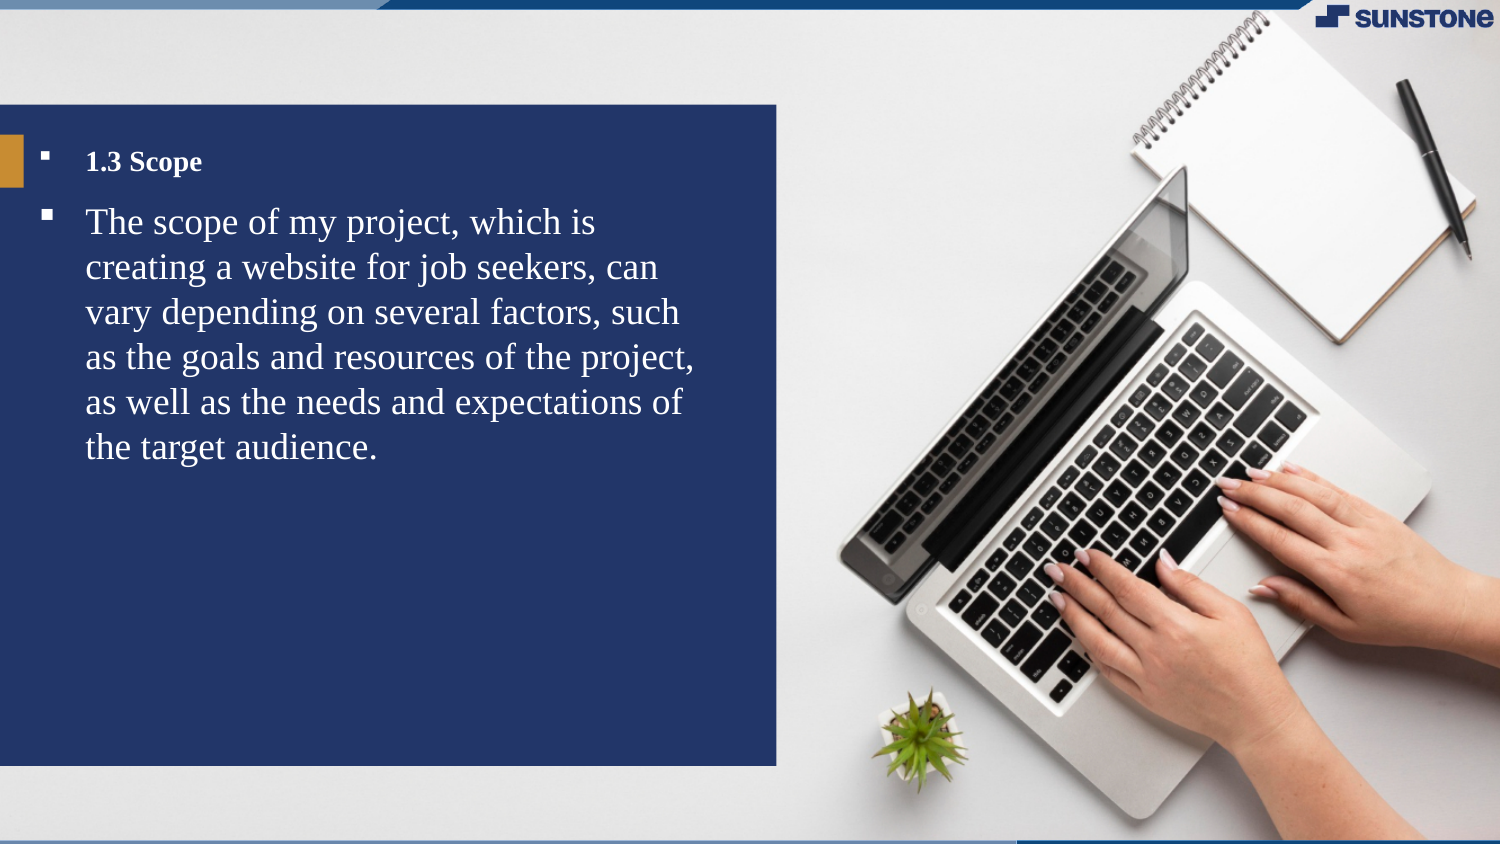

1.3 Scope
The scope of my project, which is creating a website for job seekers, can vary depending on several factors, such as the goals and resources of the project, as well as the needs and expectations of the target audience.